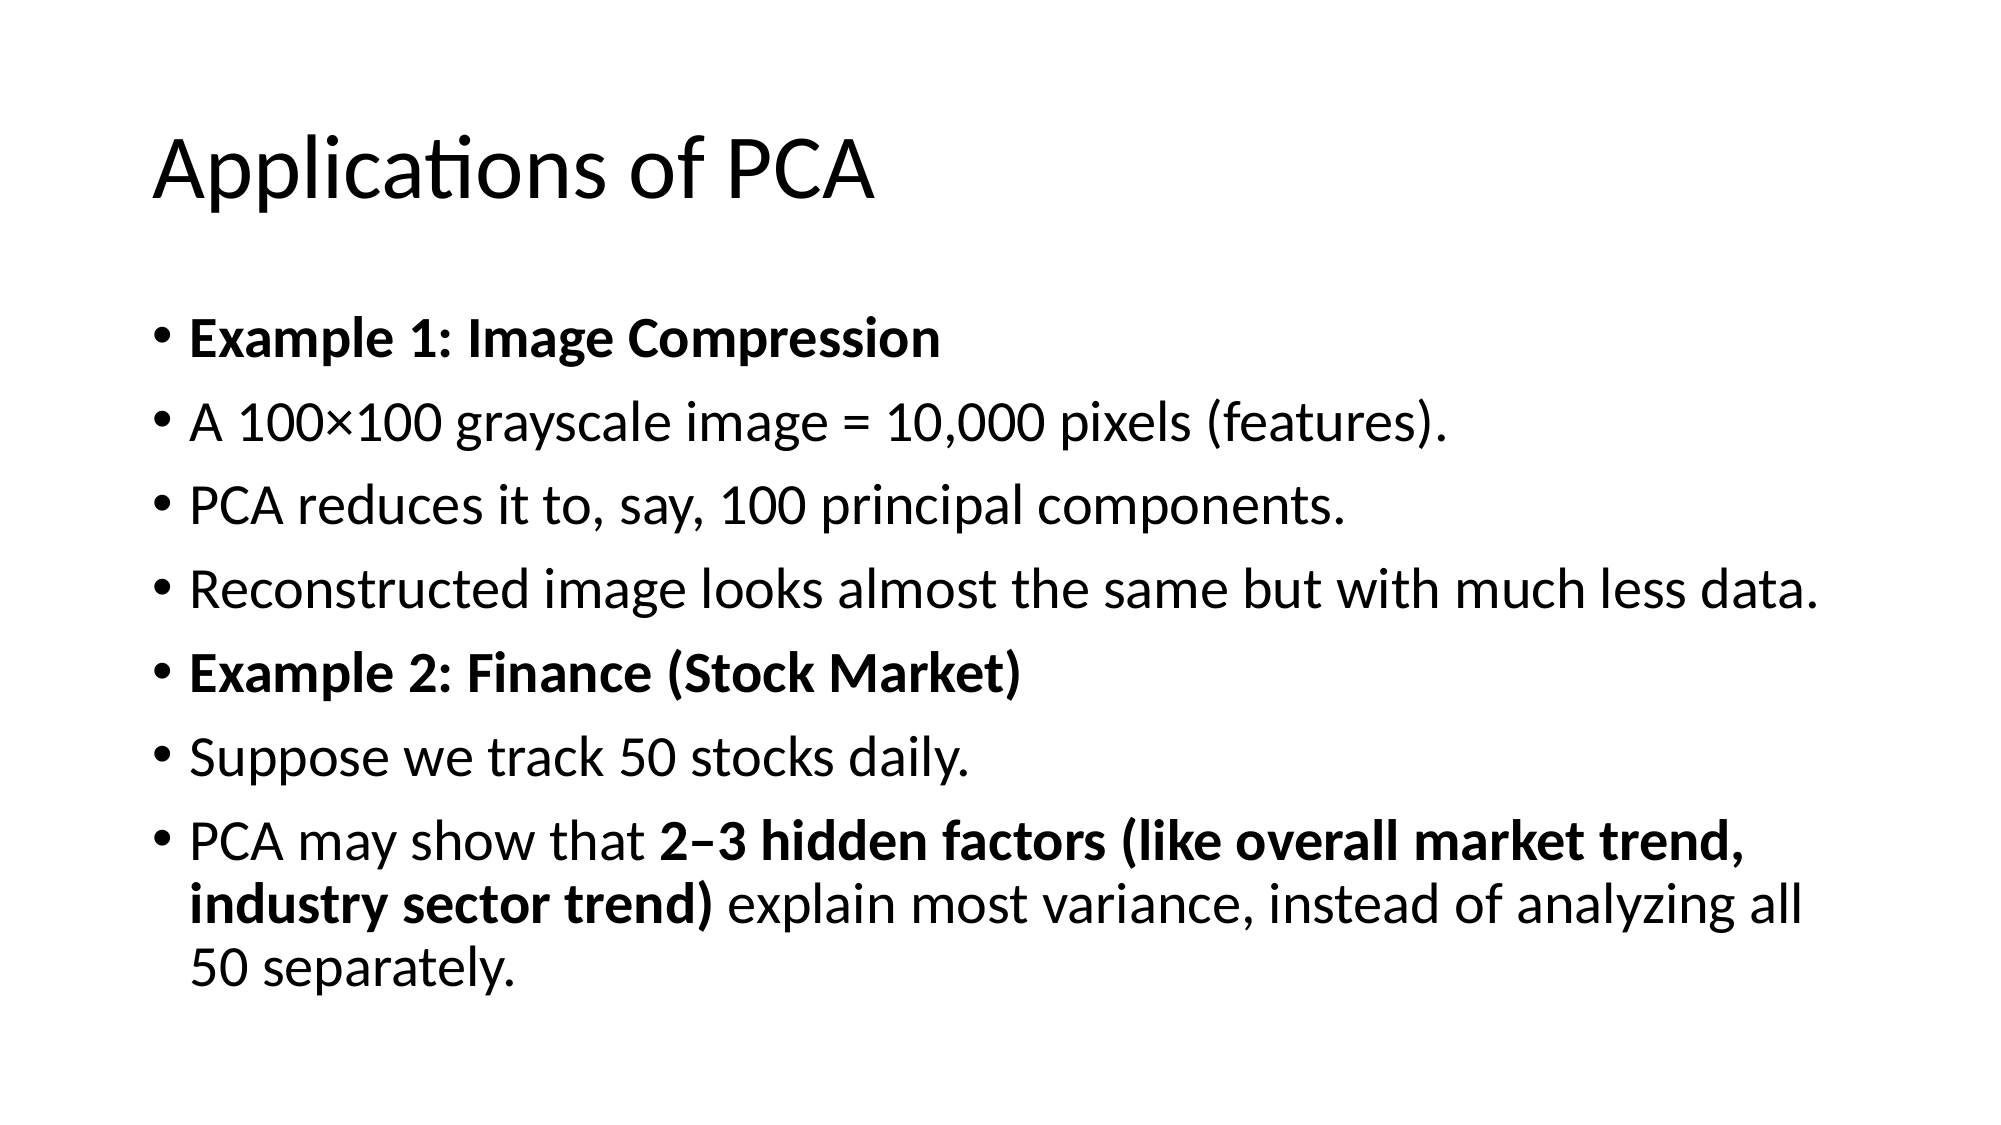

# Applications of PCA
Example 1: Image Compression
A 100×100 grayscale image = 10,000 pixels (features).
PCA reduces it to, say, 100 principal components.
Reconstructed image looks almost the same but with much less data.
Example 2: Finance (Stock Market)
Suppose we track 50 stocks daily.
PCA may show that 2–3 hidden factors (like overall market trend, industry sector trend) explain most variance, instead of analyzing all 50 separately.